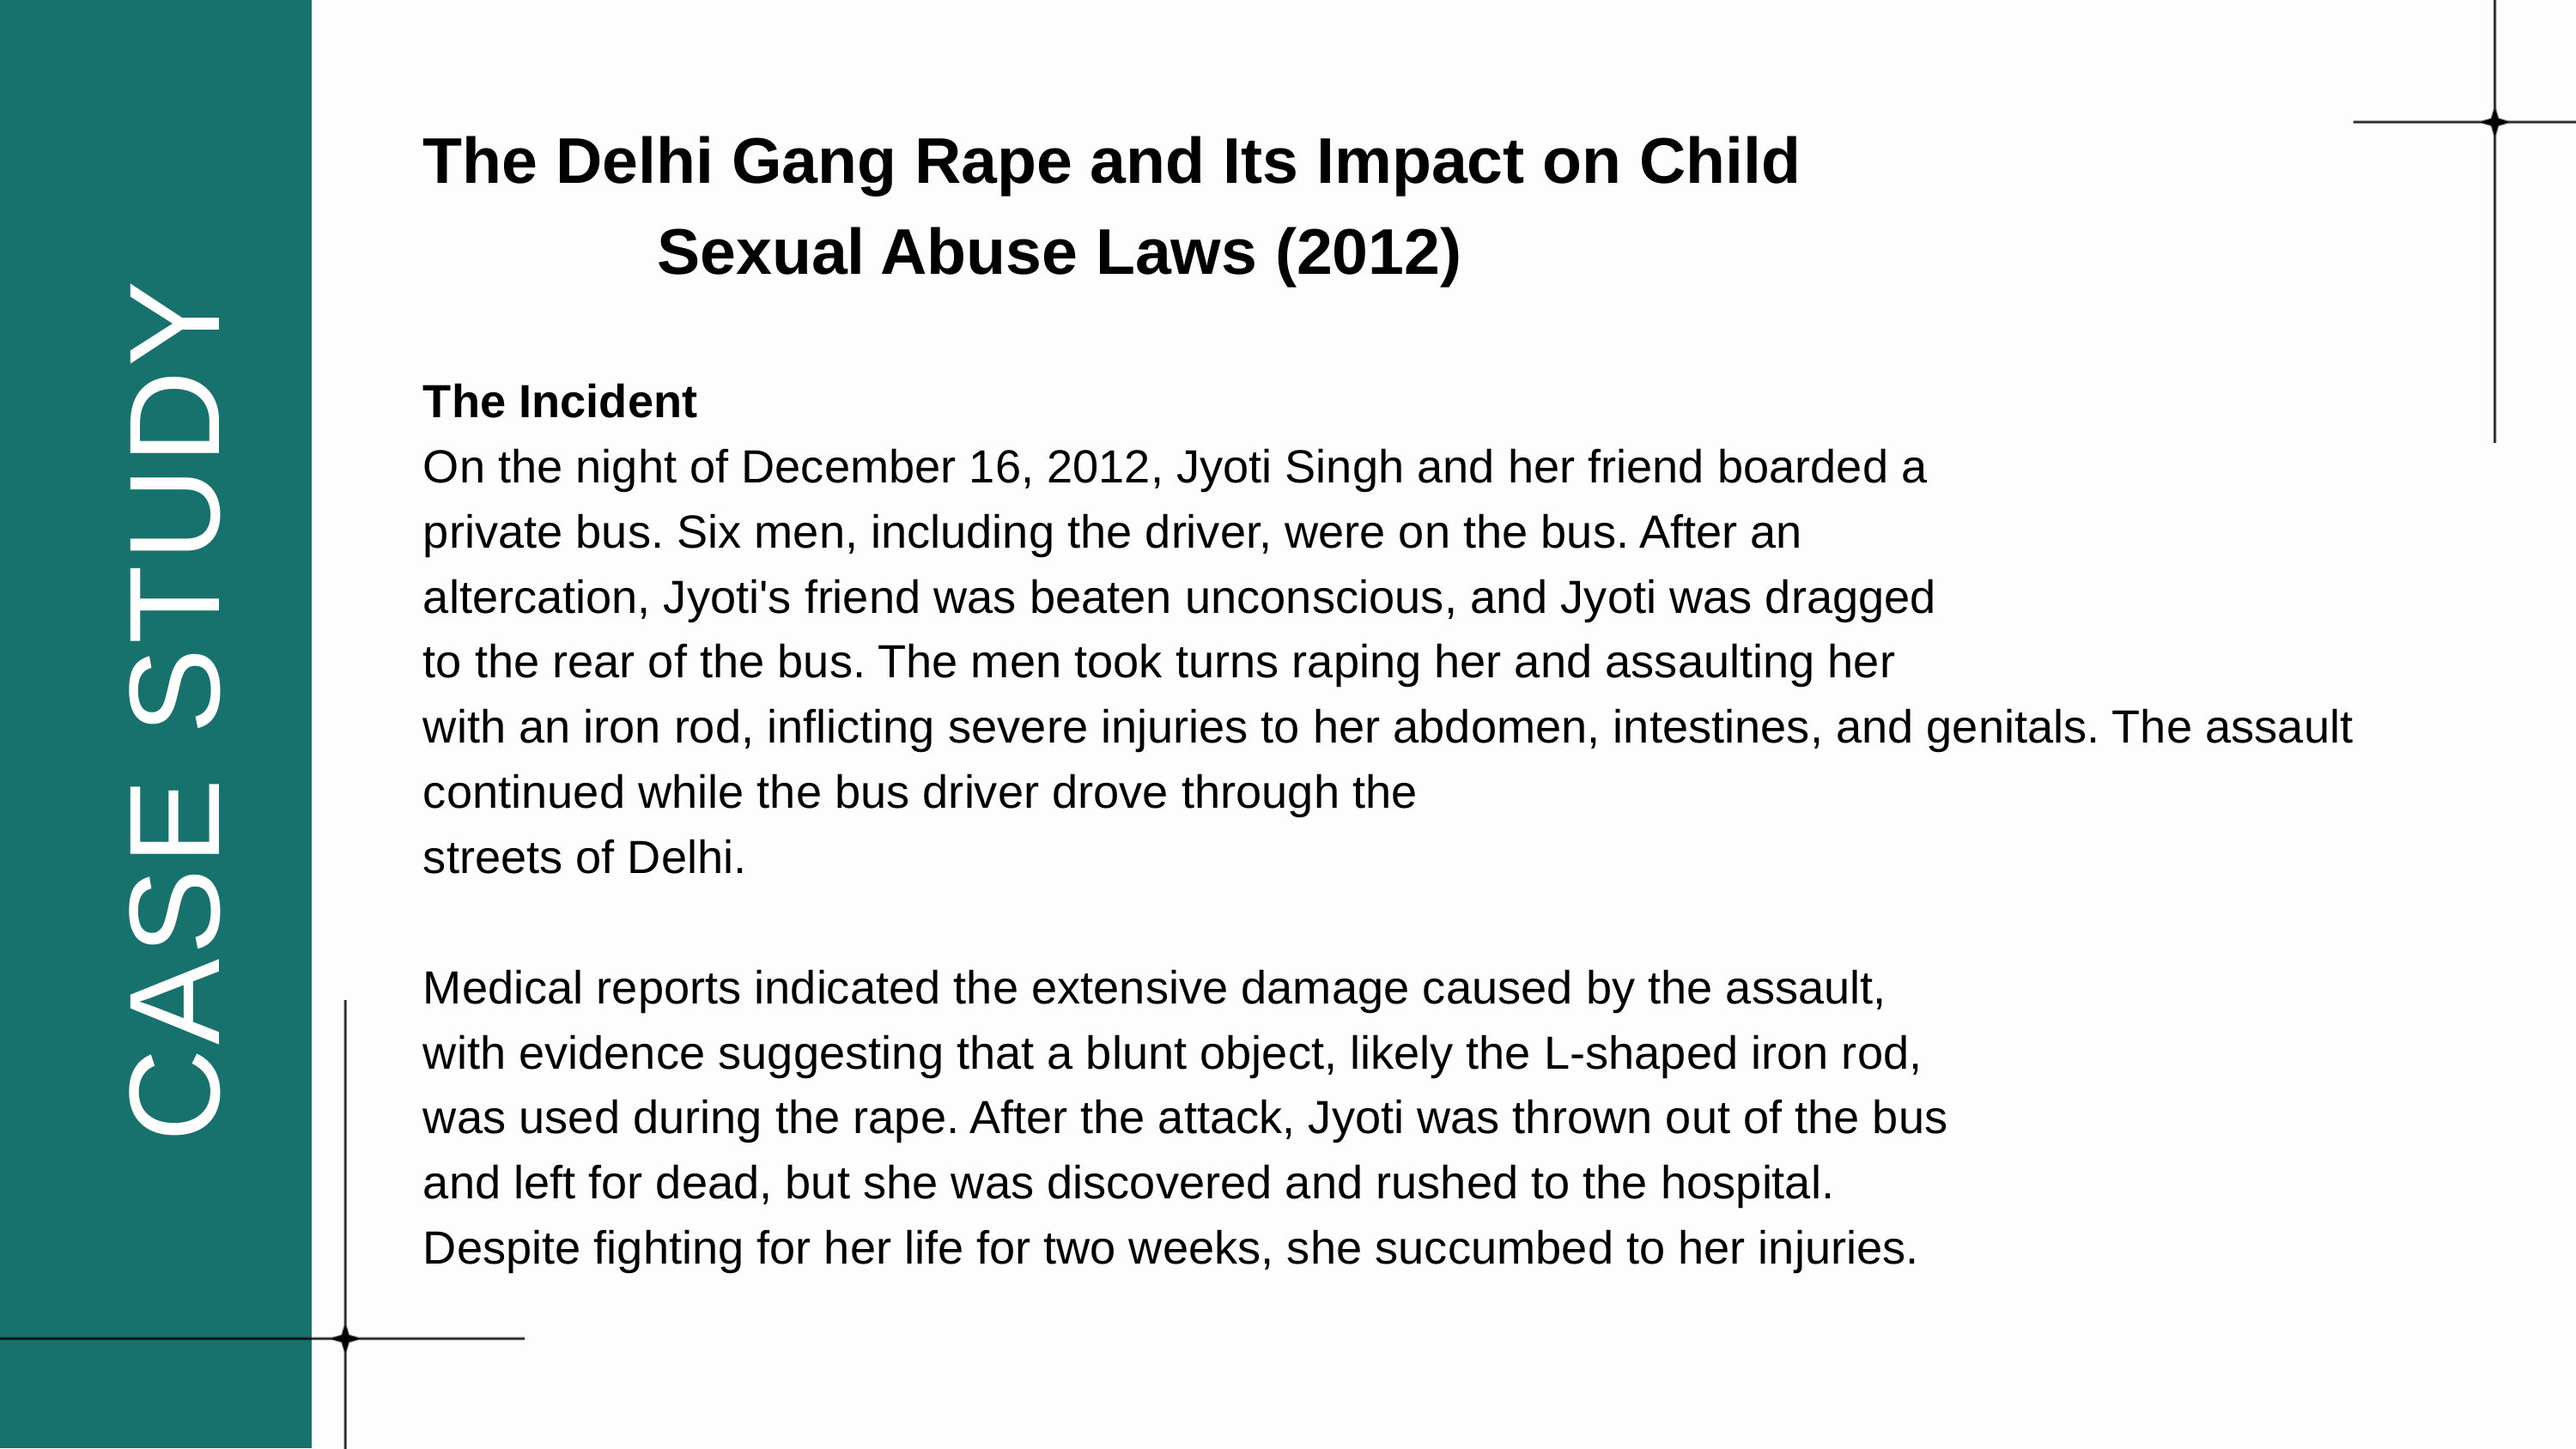

CASE STUDY
The Delhi Gang Rape and Its Impact on Child                                          Sexual Abuse Laws (2012)
The Incident
On the night of December 16, 2012, Jyoti Singh and her friend boarded a
private bus. Six men, including the driver, were on the bus. After an
altercation, Jyoti's friend was beaten unconscious, and Jyoti was dragged
to the rear of the bus. The men took turns raping her and assaulting her
with an iron rod, inflicting severe injuries to her abdomen, intestines, and genitals. The assault continued while the bus driver drove through the
streets of Delhi.

Medical reports indicated the extensive damage caused by the assault,
with evidence suggesting that a blunt object, likely the L-shaped iron rod,
was used during the rape. After the attack, Jyoti was thrown out of the bus
and left for dead, but she was discovered and rushed to the hospital.
Despite fighting for her life for two weeks, she succumbed to her injuries.